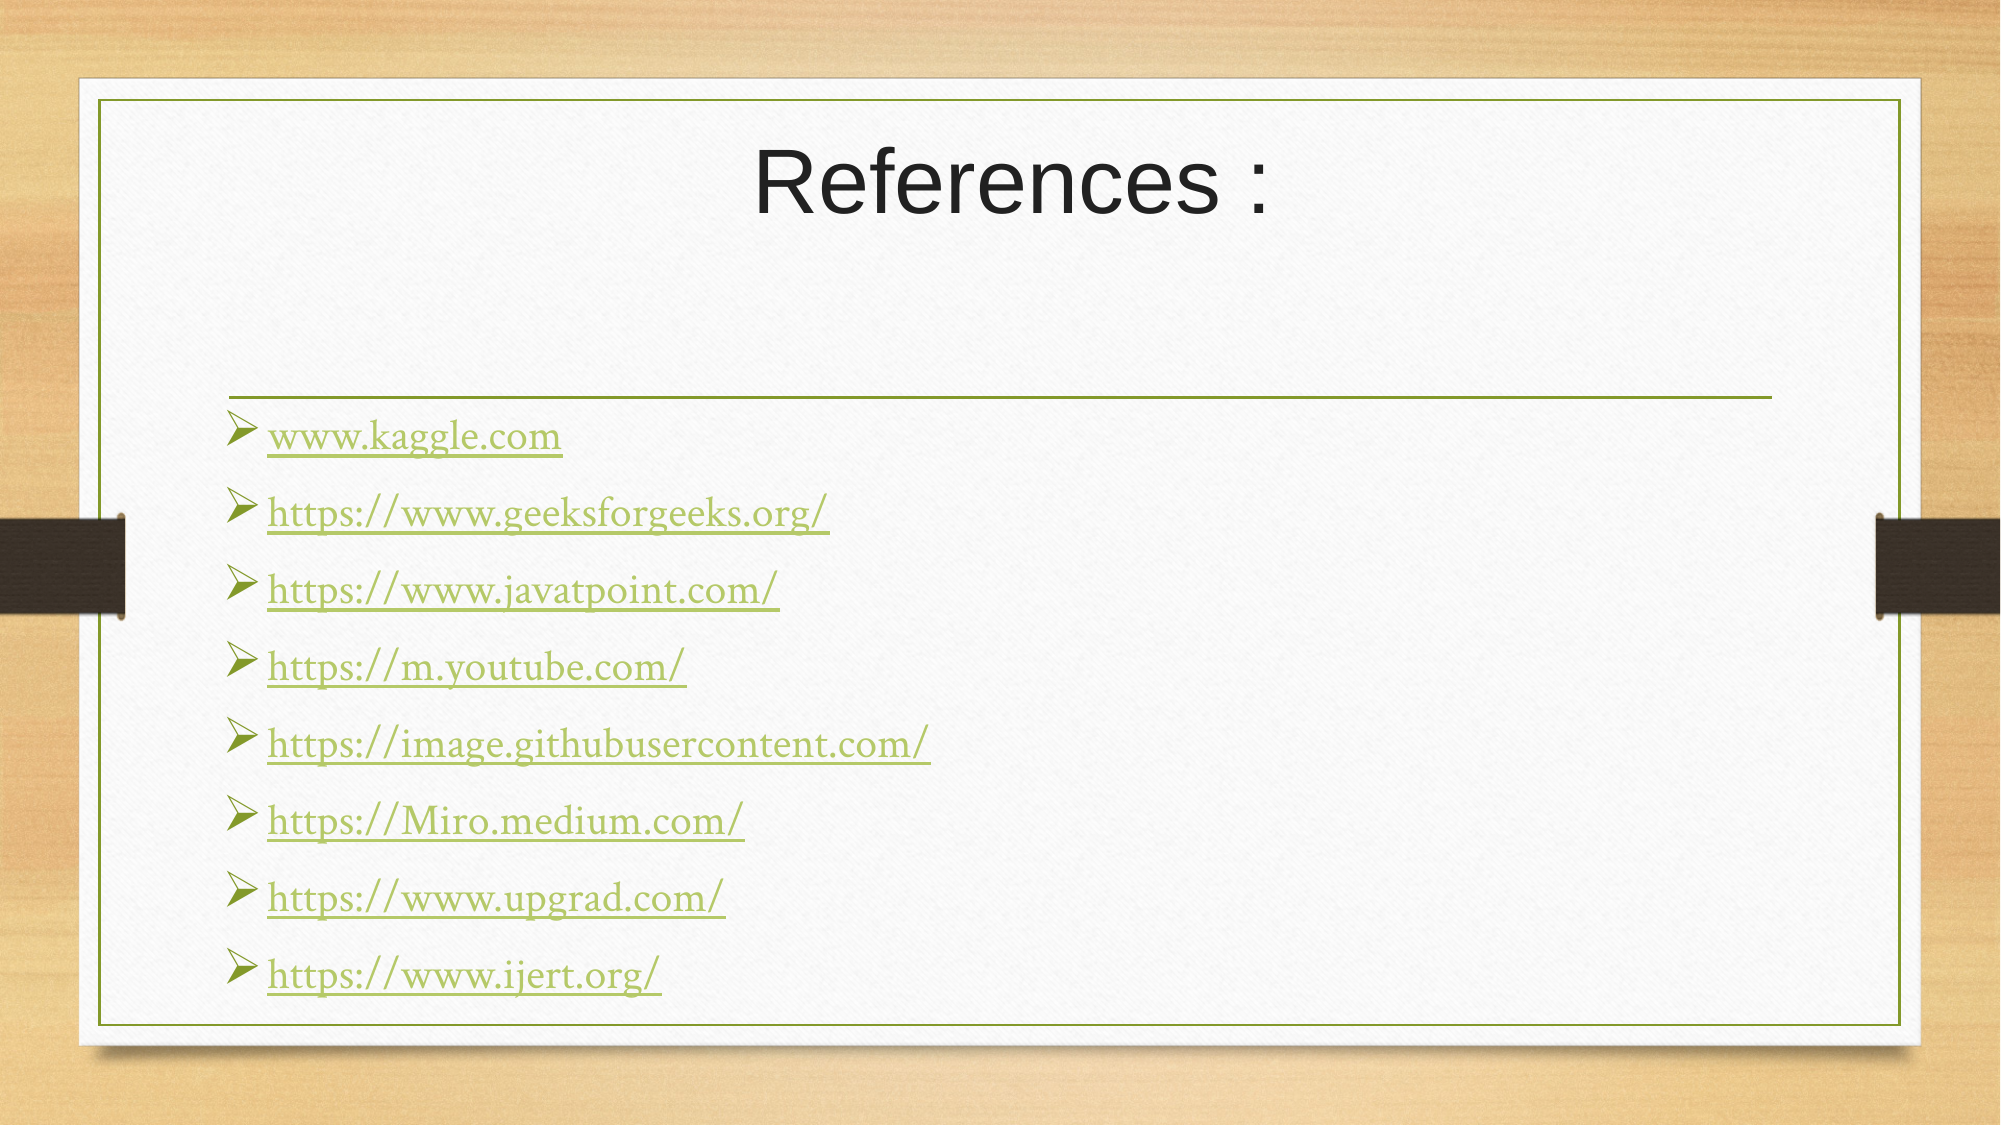

# References :
www.kaggle.com
https://www.geeksforgeeks.org/
https://www.javatpoint.com/
https://m.youtube.com/
https://image.githubusercontent.com/
https://Miro.medium.com/
https://www.upgrad.com/
https://www.ijert.org/